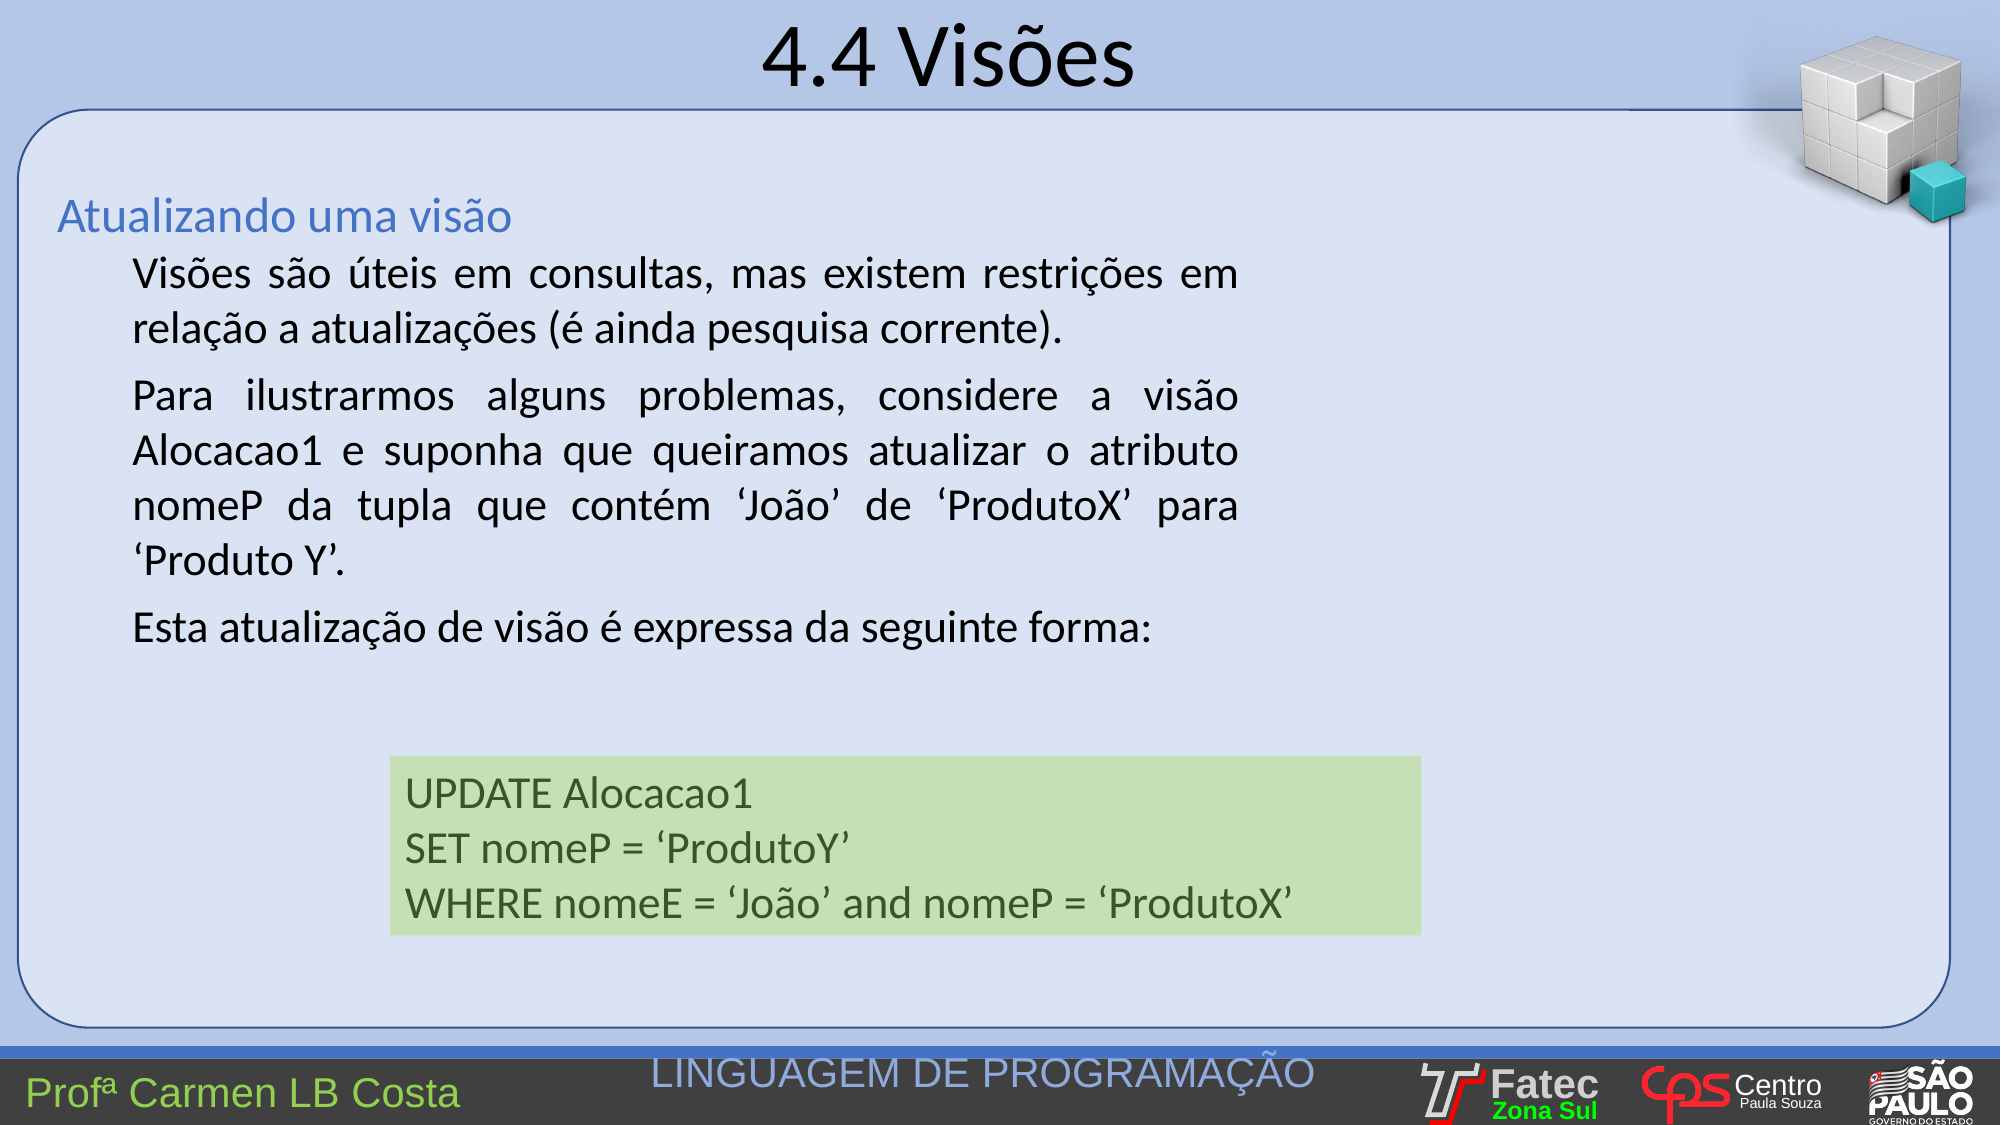

4.4 Visões
Atualizando uma visão
Visões são úteis em consultas, mas existem restrições em relação a atualizações (é ainda pesquisa corrente).

Para ilustrarmos alguns problemas, considere a visão Alocacao1 e suponha que queiramos atualizar o atributo nomeP da tupla que contém ‘João’ de ‘ProdutoX’ para ‘Produto Y’.

Esta atualização de visão é expressa da seguinte forma:
UPDATE Alocacao1
SET nomeP = ‘ProdutoY’
WHERE nomeE = ‘João’ and nomeP = ‘ProdutoX’